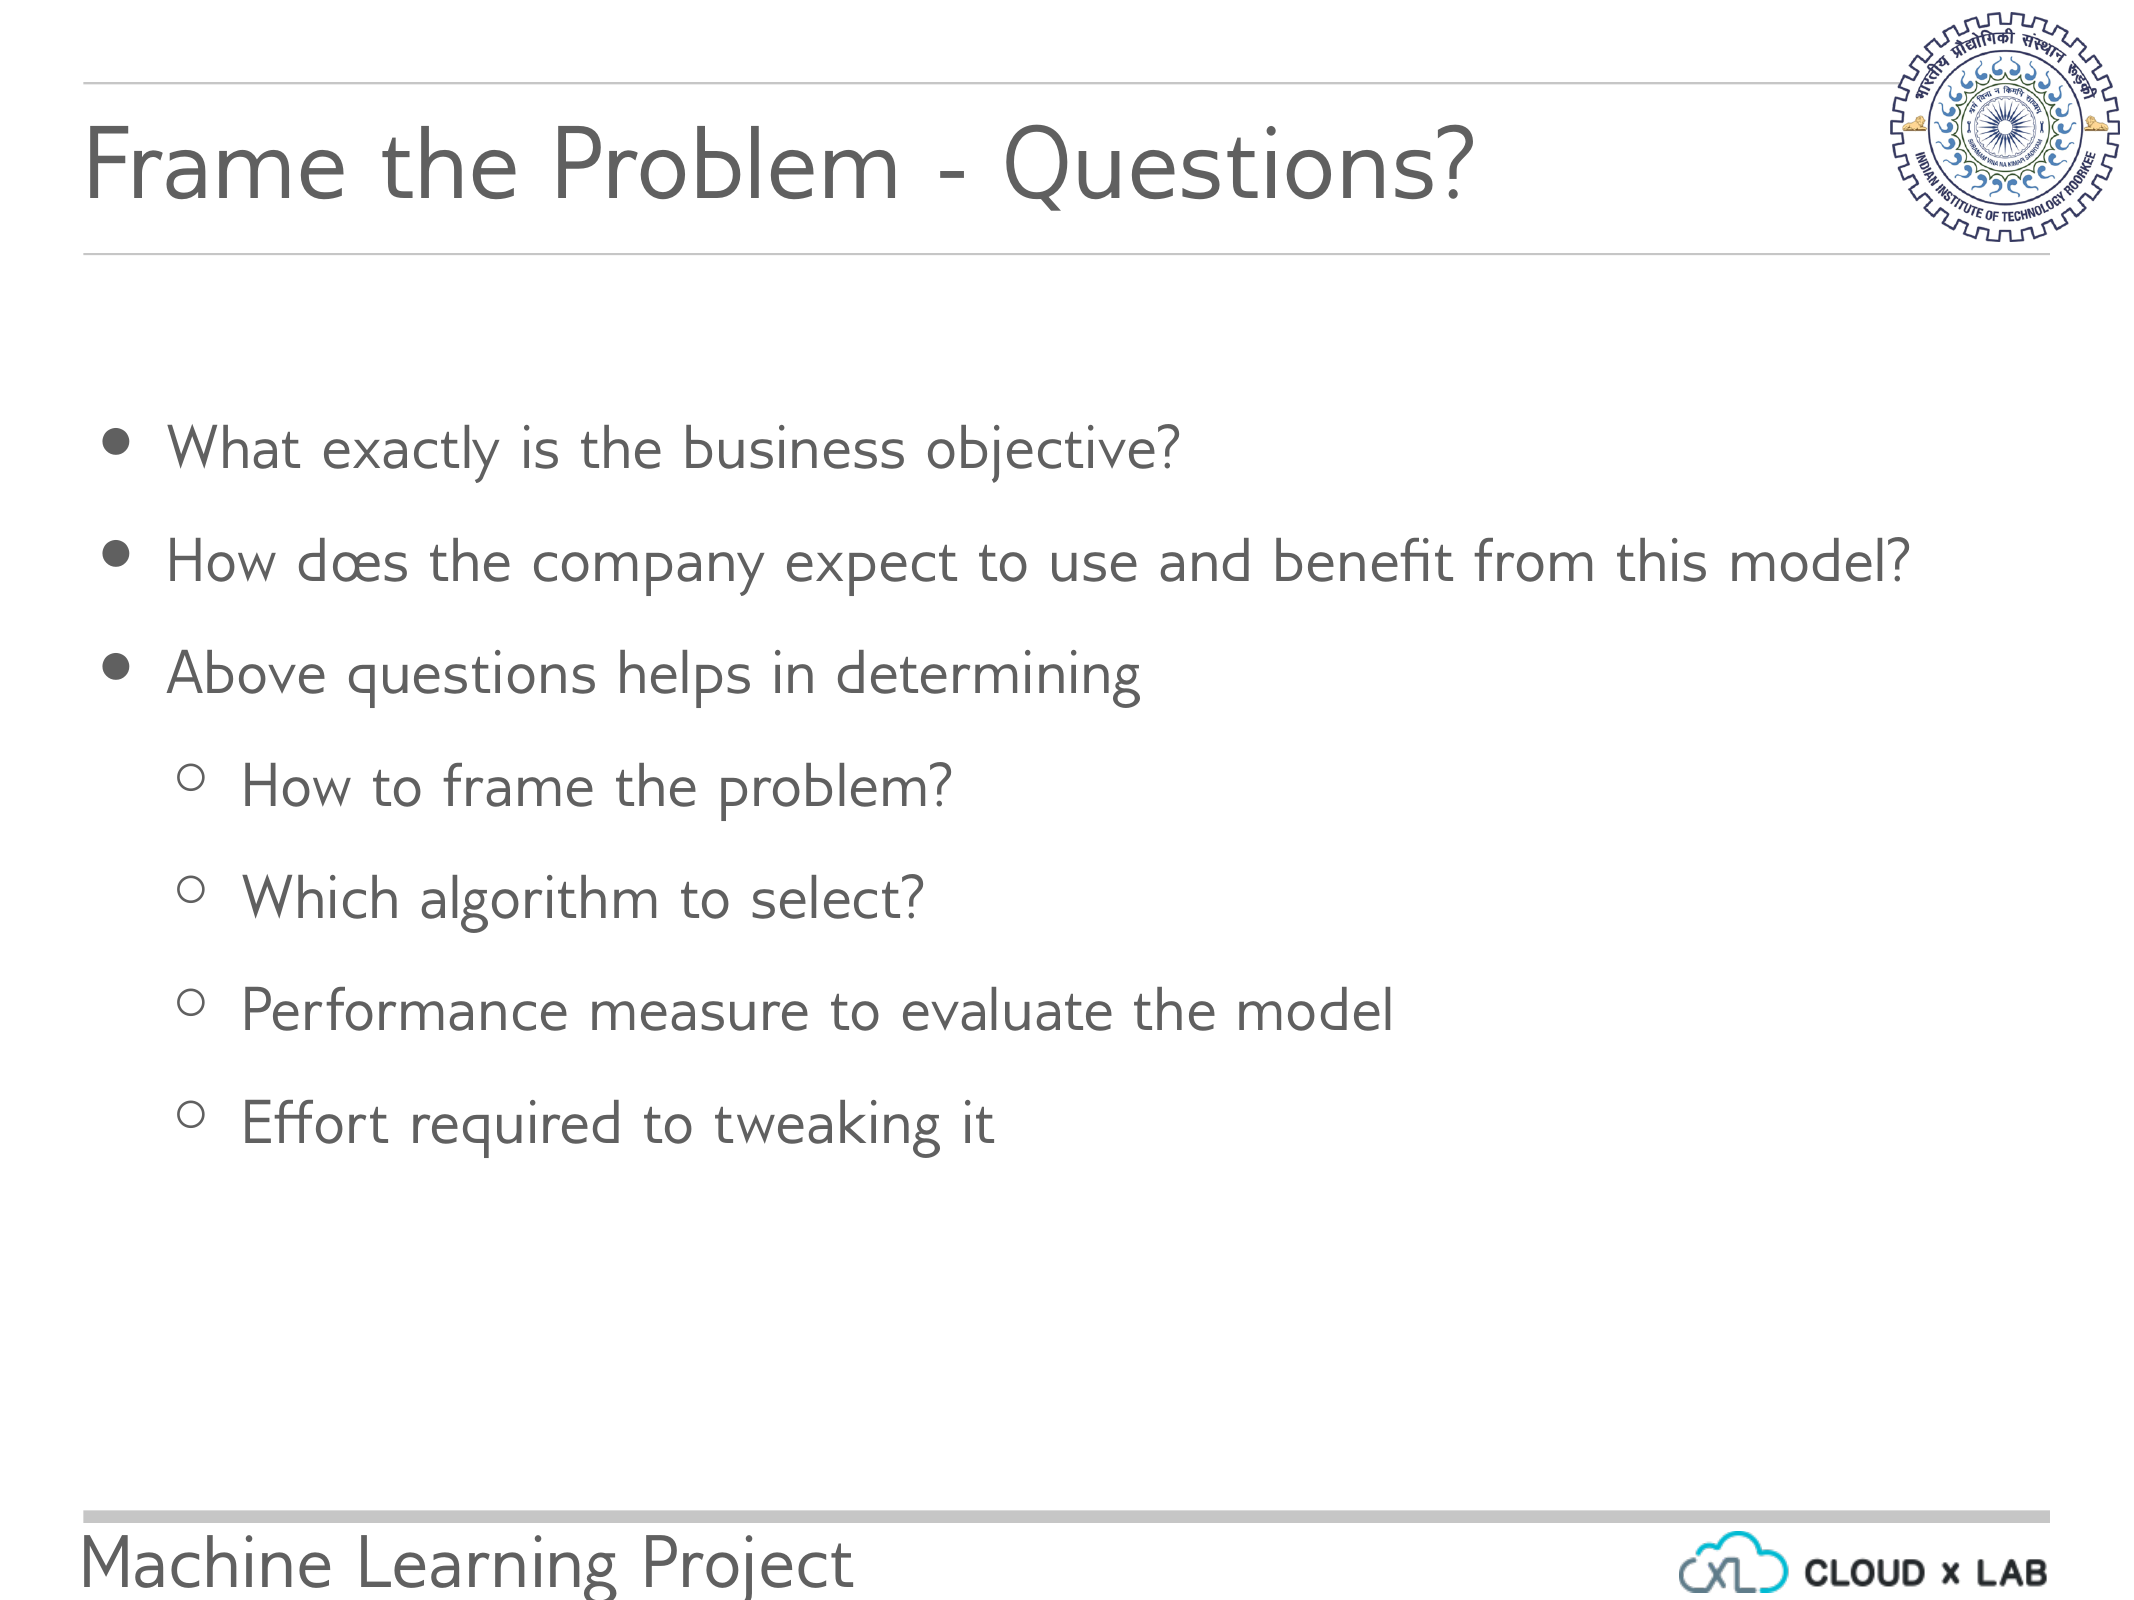

Frame the Problem - Questions?
What exactly is the business objective?
How does the company expect to use and benefit from this model?
Above questions helps in determining
How to frame the problem?
Which algorithm to select?
Performance measure to evaluate the model
Effort required to tweaking it